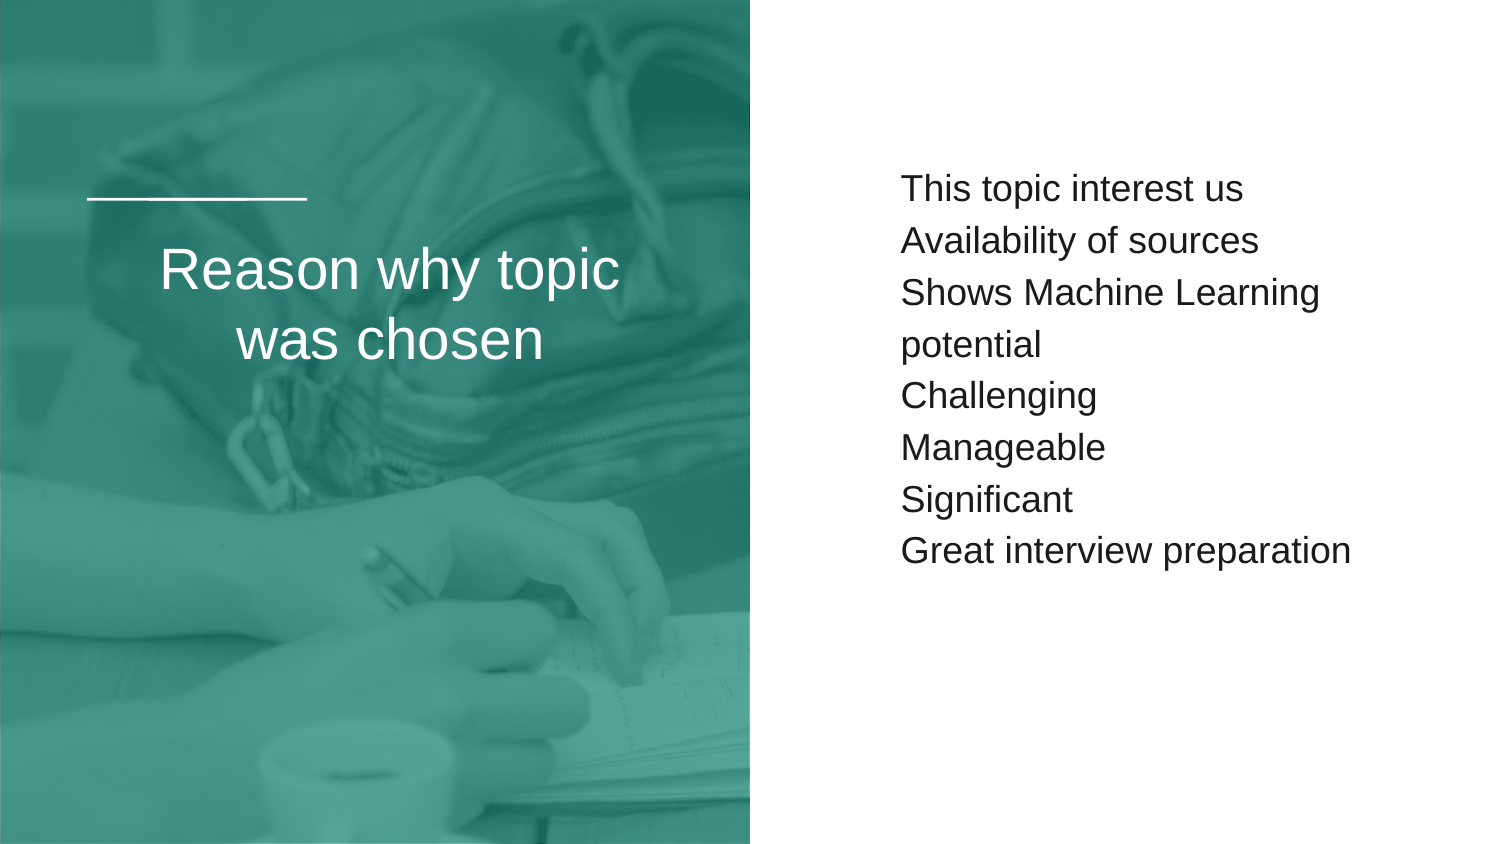

This topic interest us
Availability of sources
Shows Machine Learning potential
Challenging
Manageable
Significant
Great interview preparation
# Reason why topic was chosen